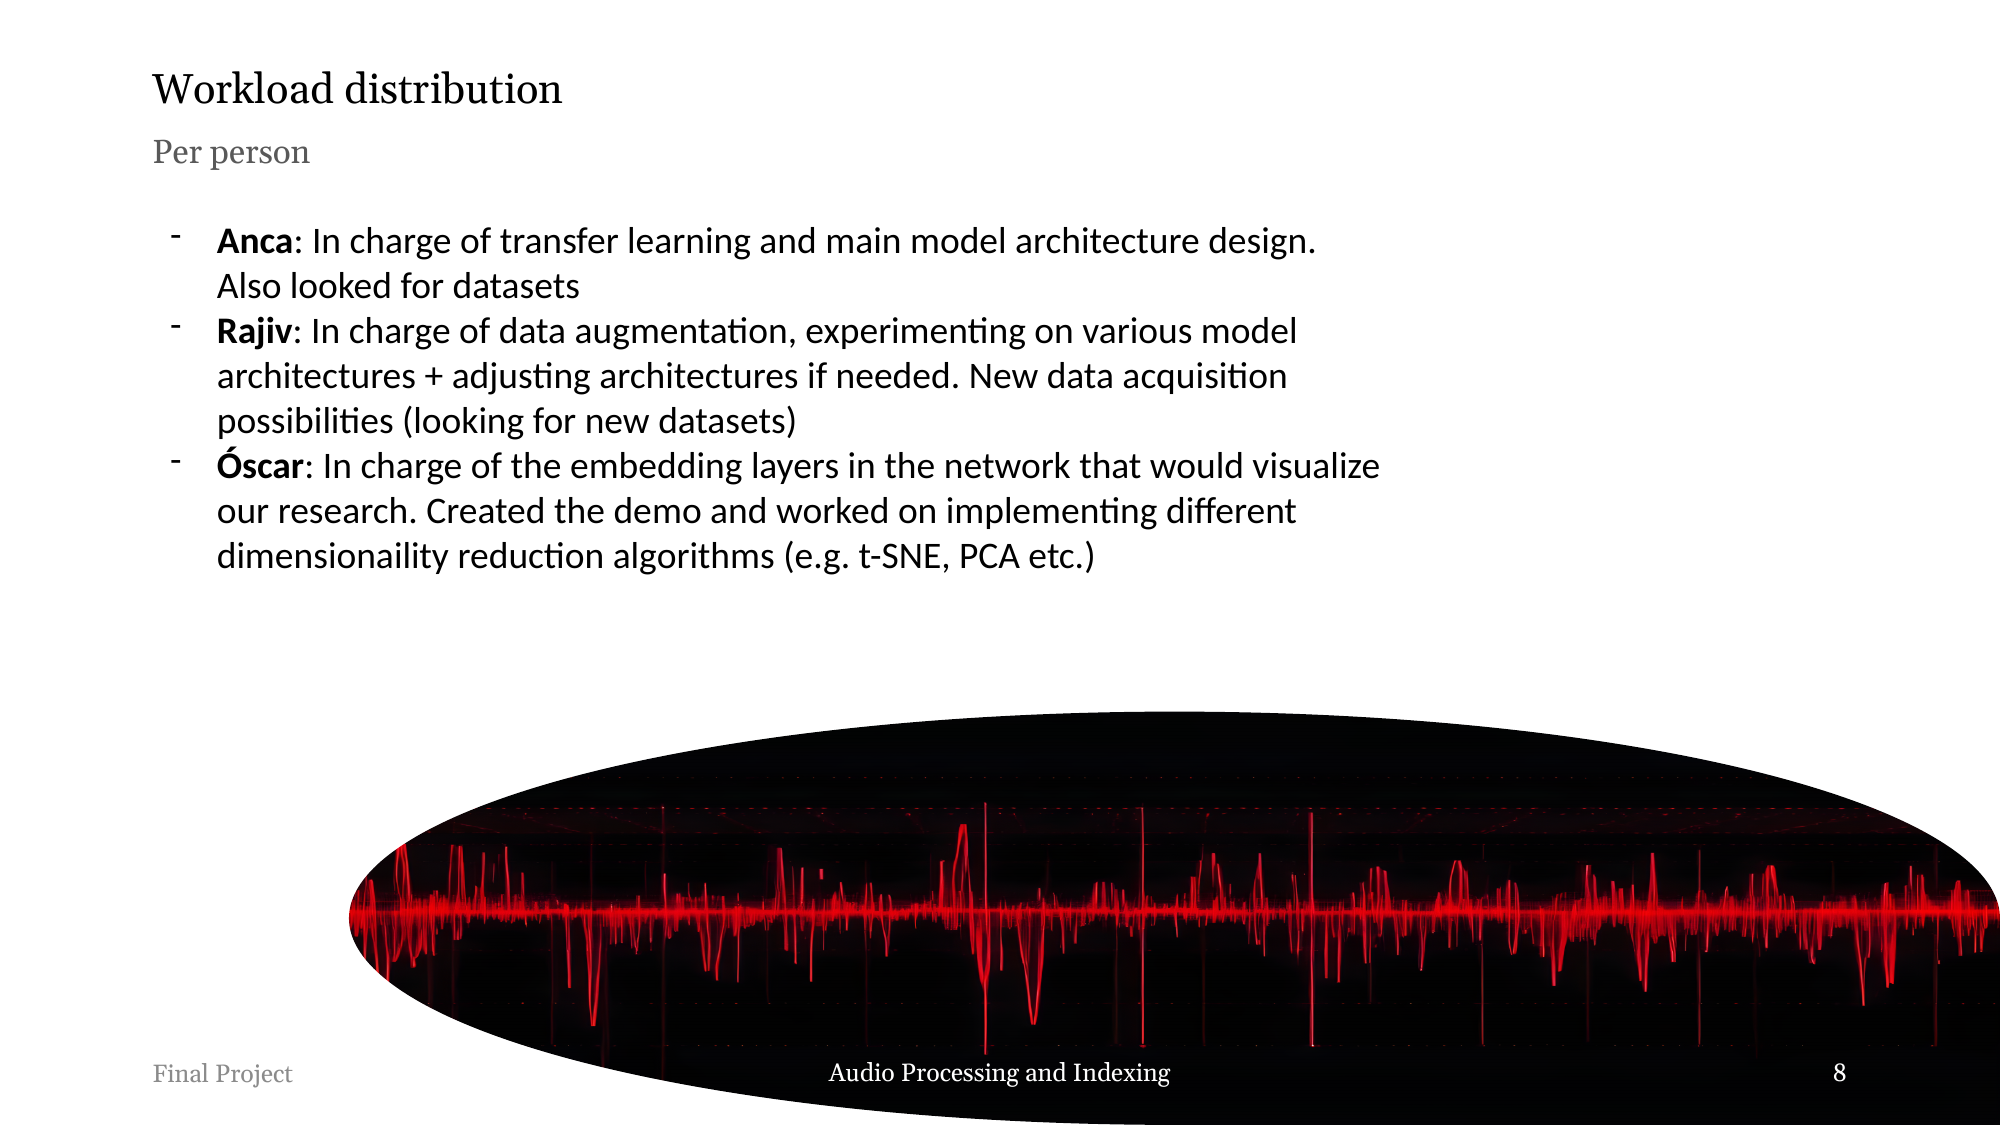

# Workload distribution
Per person
Anca: In charge of transfer learning and main model architecture design. Also looked for datasets
Rajiv: In charge of data augmentation, experimenting on various model architectures + adjusting architectures if needed. New data acquisition possibilities (looking for new datasets)
Óscar: In charge of the embedding layers in the network that would visualize our research. Created the demo and worked on implementing different dimensionaility reduction algorithms (e.g. t-SNE, PCA etc.)
Final Project
Audio Processing and Indexing
8